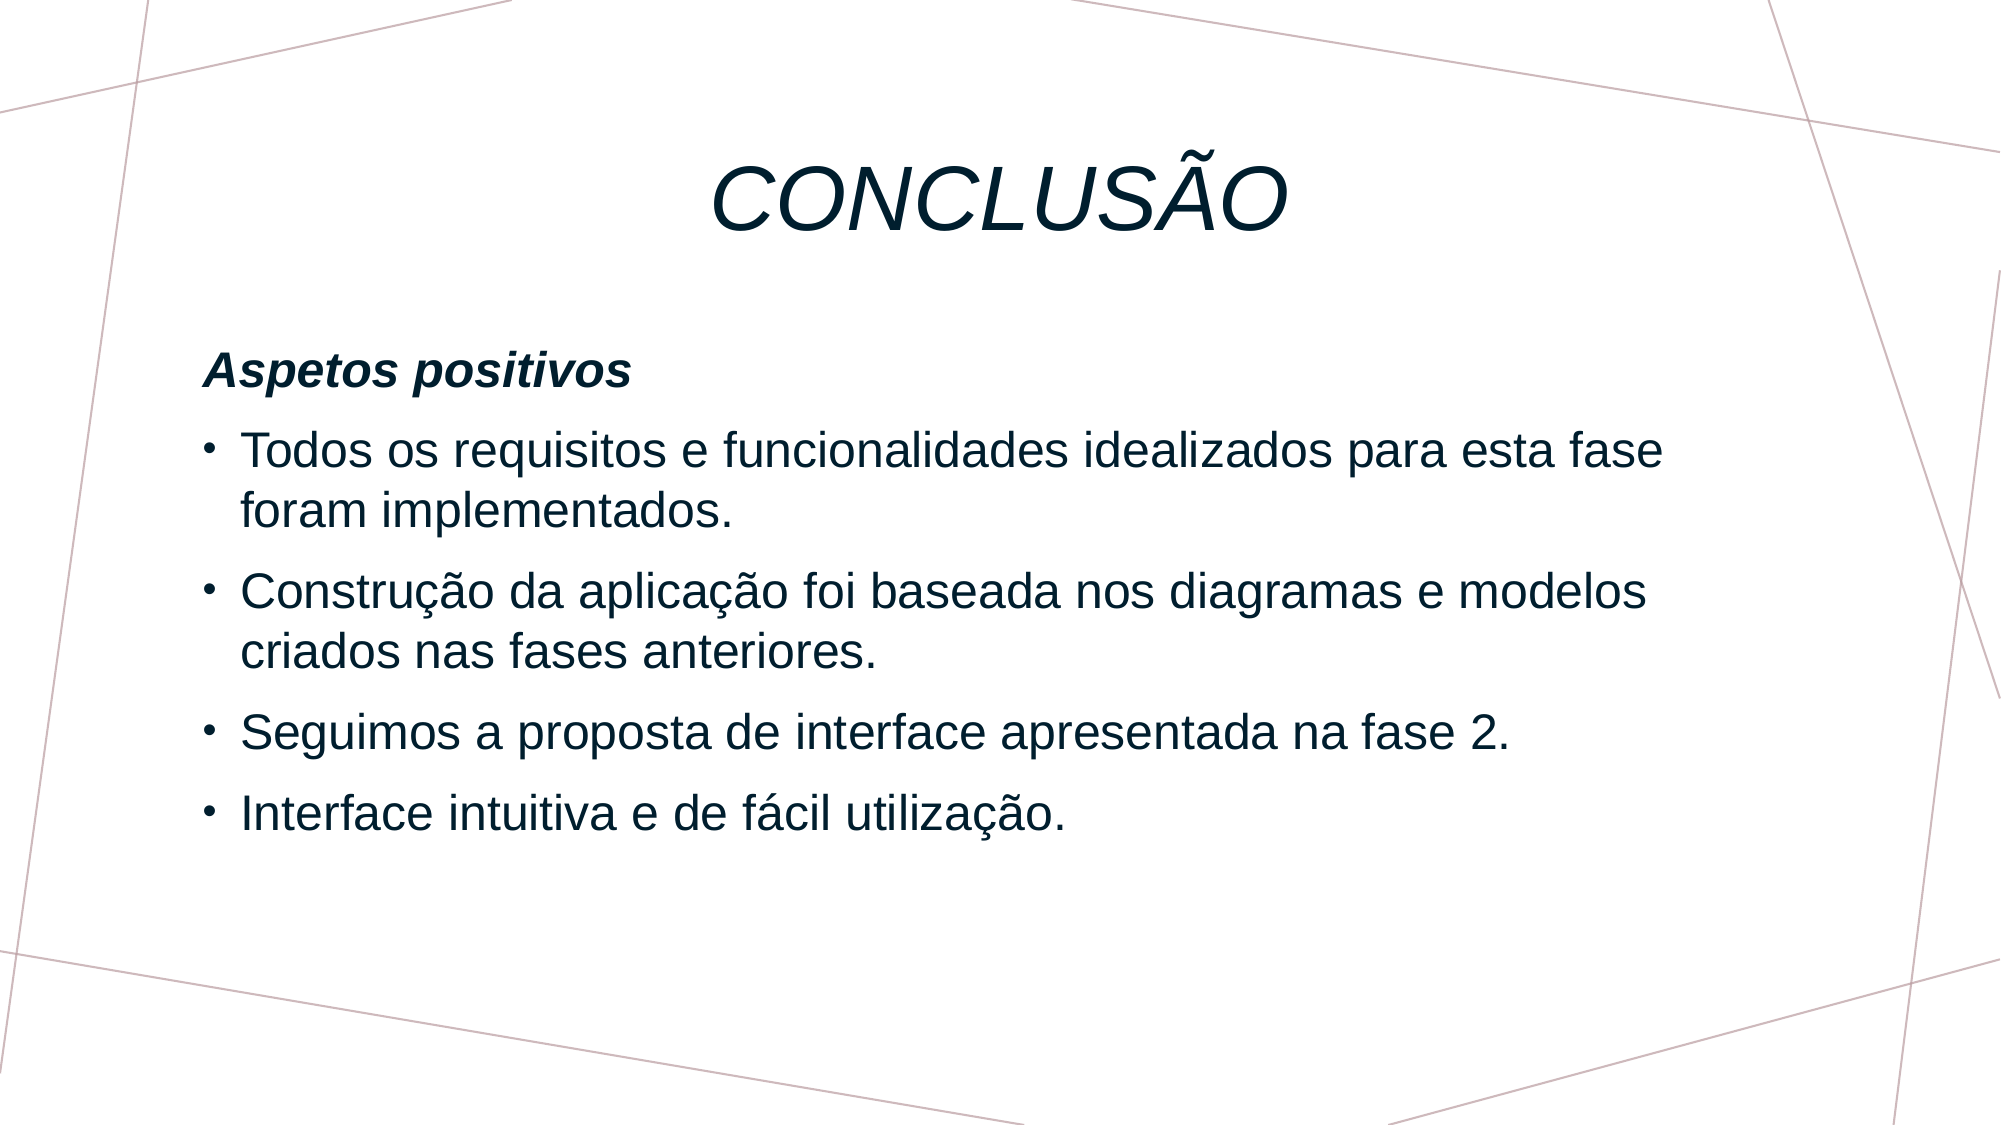

# Conclusão
Aspetos positivos
Todos os requisitos e funcionalidades idealizados para esta fase foram implementados.
Construção da aplicação foi baseada nos diagramas e modelos criados nas fases anteriores.
Seguimos a proposta de interface apresentada na fase 2.
Interface intuitiva e de fácil utilização.